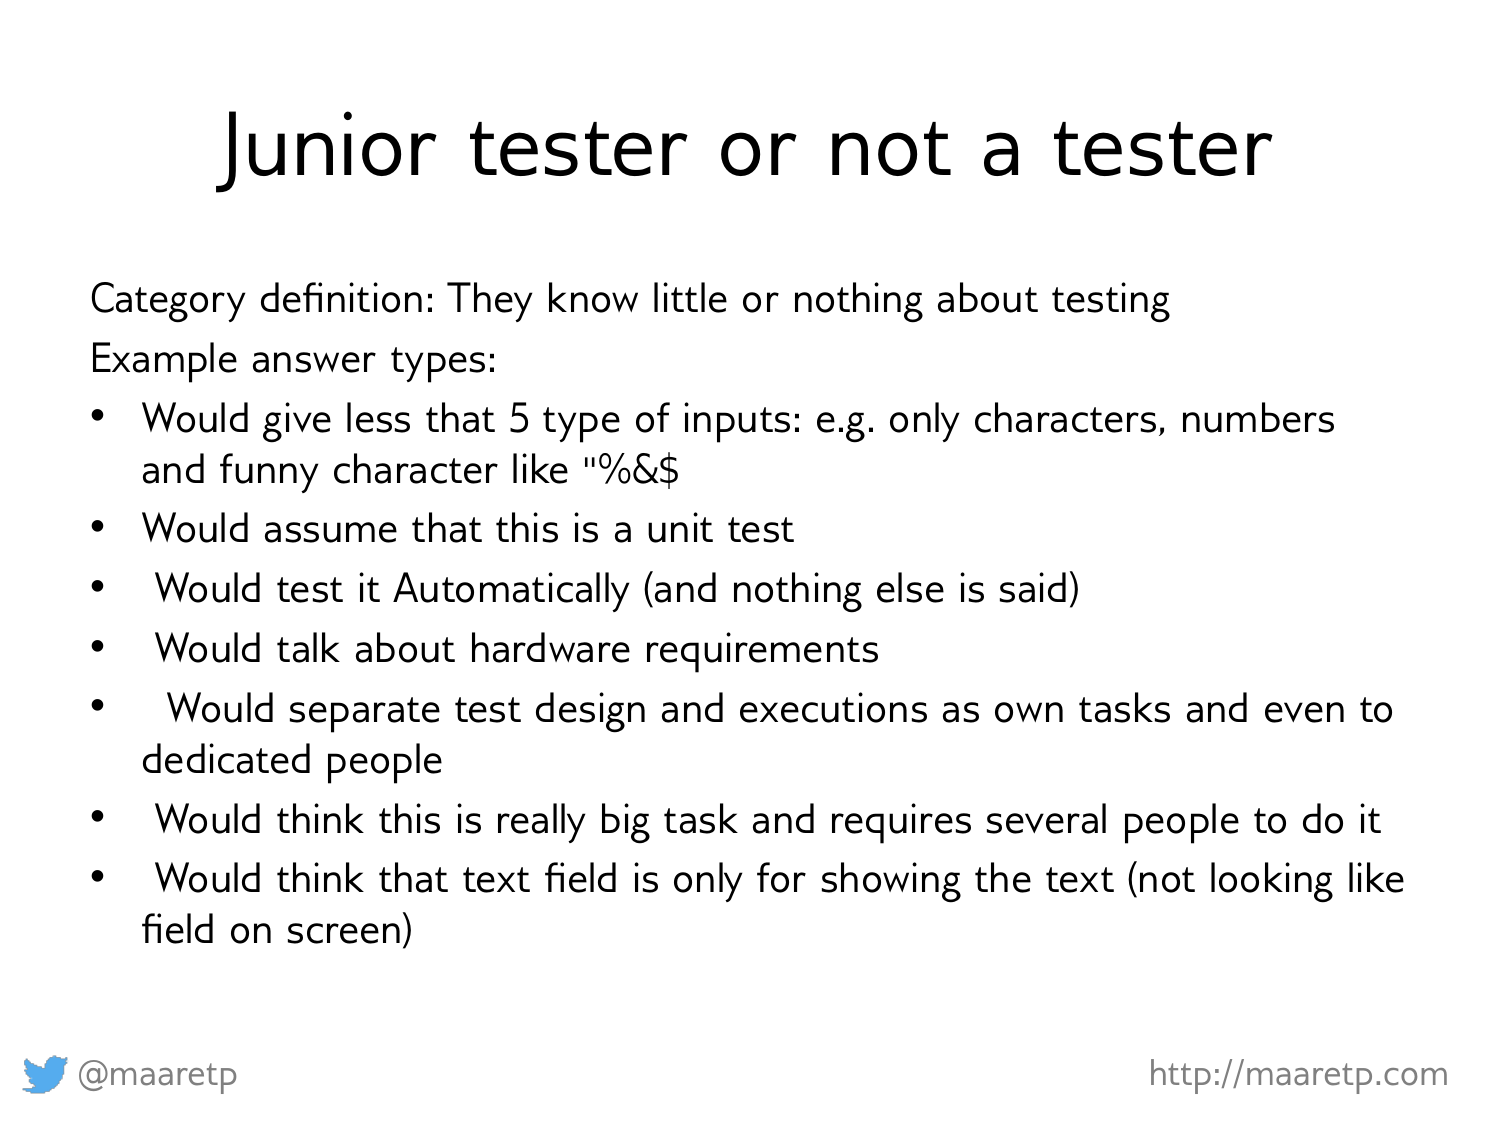

# Junior tester or not a tester
Category definition: They know little or nothing about testing
Example answer types:
Would give less that 5 type of inputs: e.g. only characters, numbers and funny character like "%&$
Would assume that this is a unit test
 Would test it Automatically (and nothing else is said)
 Would talk about hardware requirements
  Would separate test design and executions as own tasks and even to dedicated people
 Would think this is really big task and requires several people to do it
 Would think that text field is only for showing the text (not looking like field on screen)